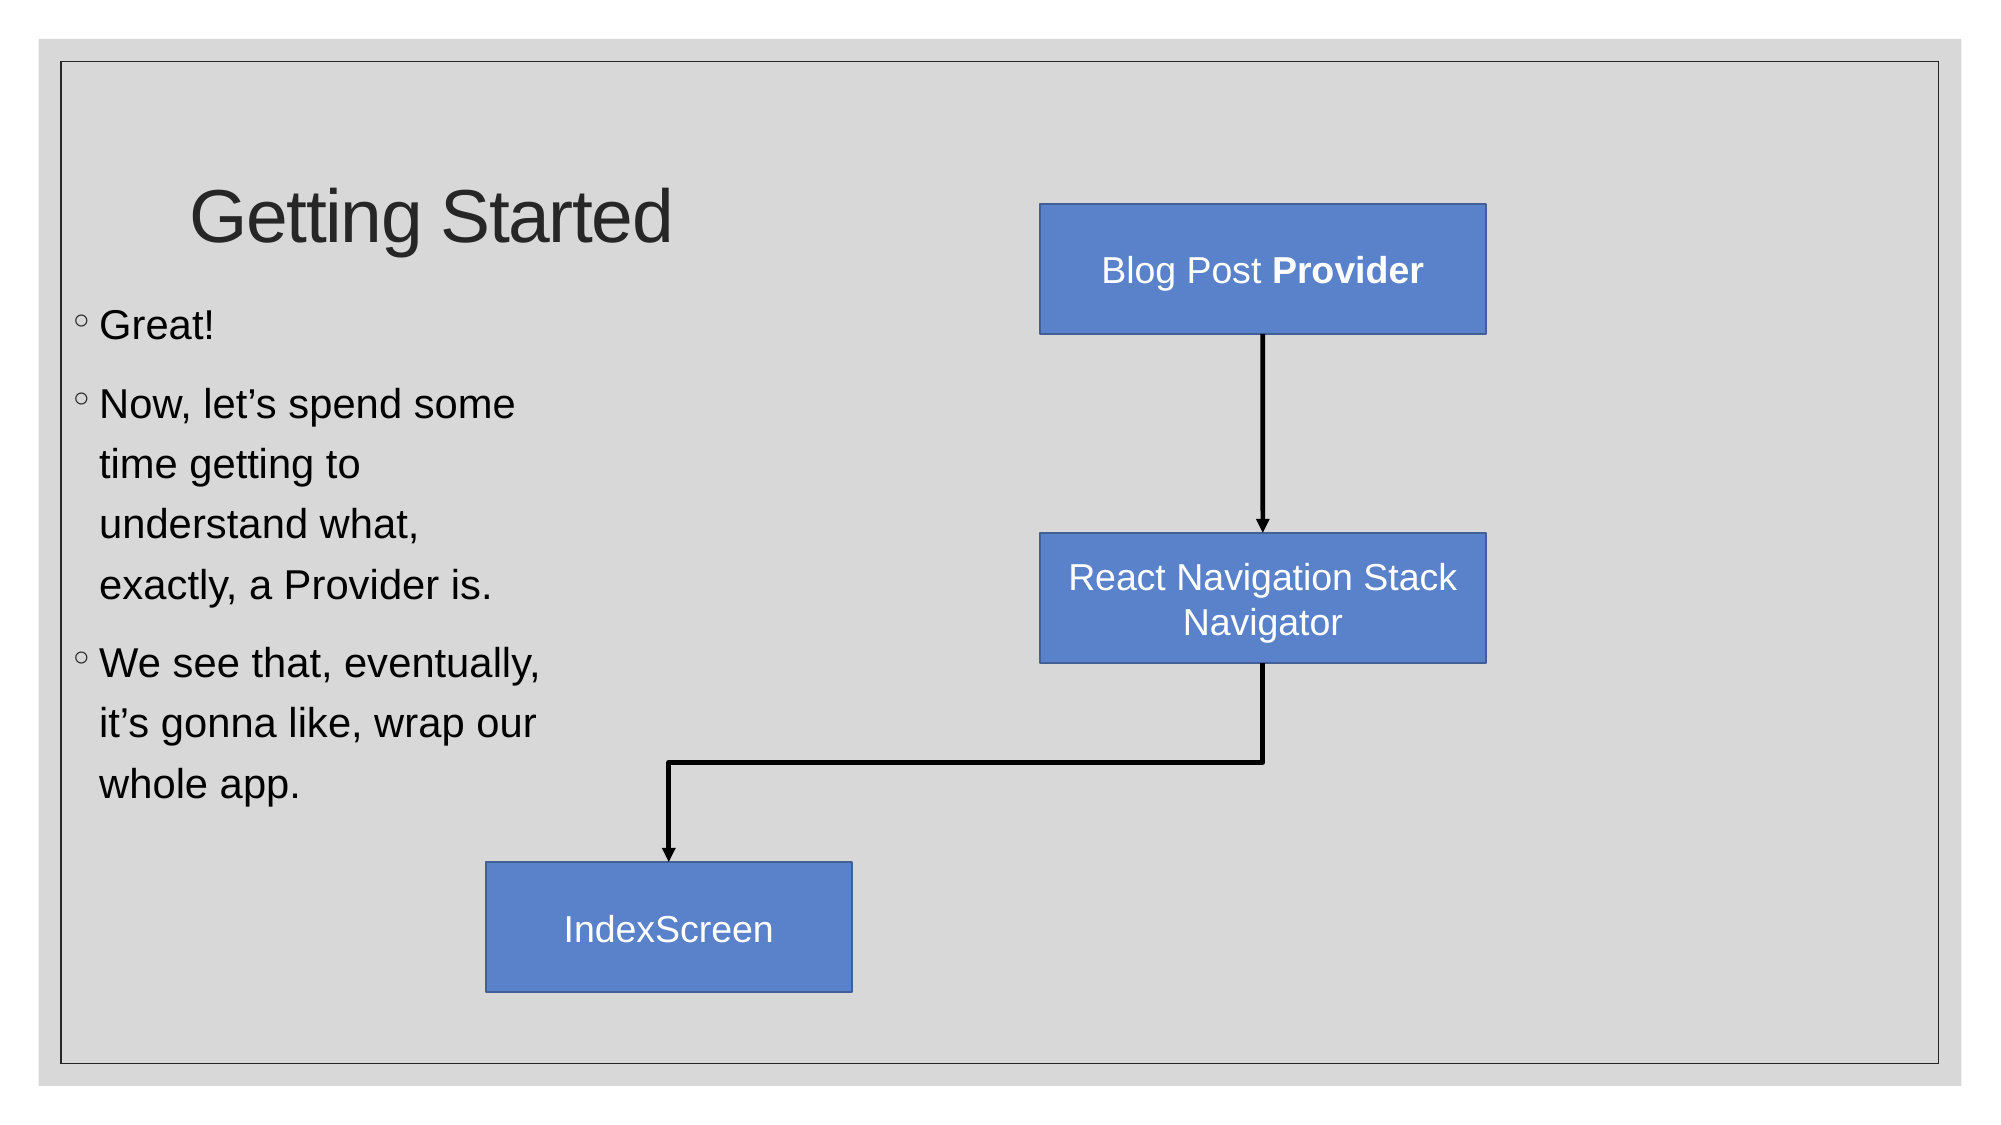

# Getting Started
Blog Post Provider
Great!
Now, let’s spend some time getting to understand what, exactly, a Provider is.
We see that, eventually, it’s gonna like, wrap our whole app.
React Navigation Stack Navigator
IndexScreen